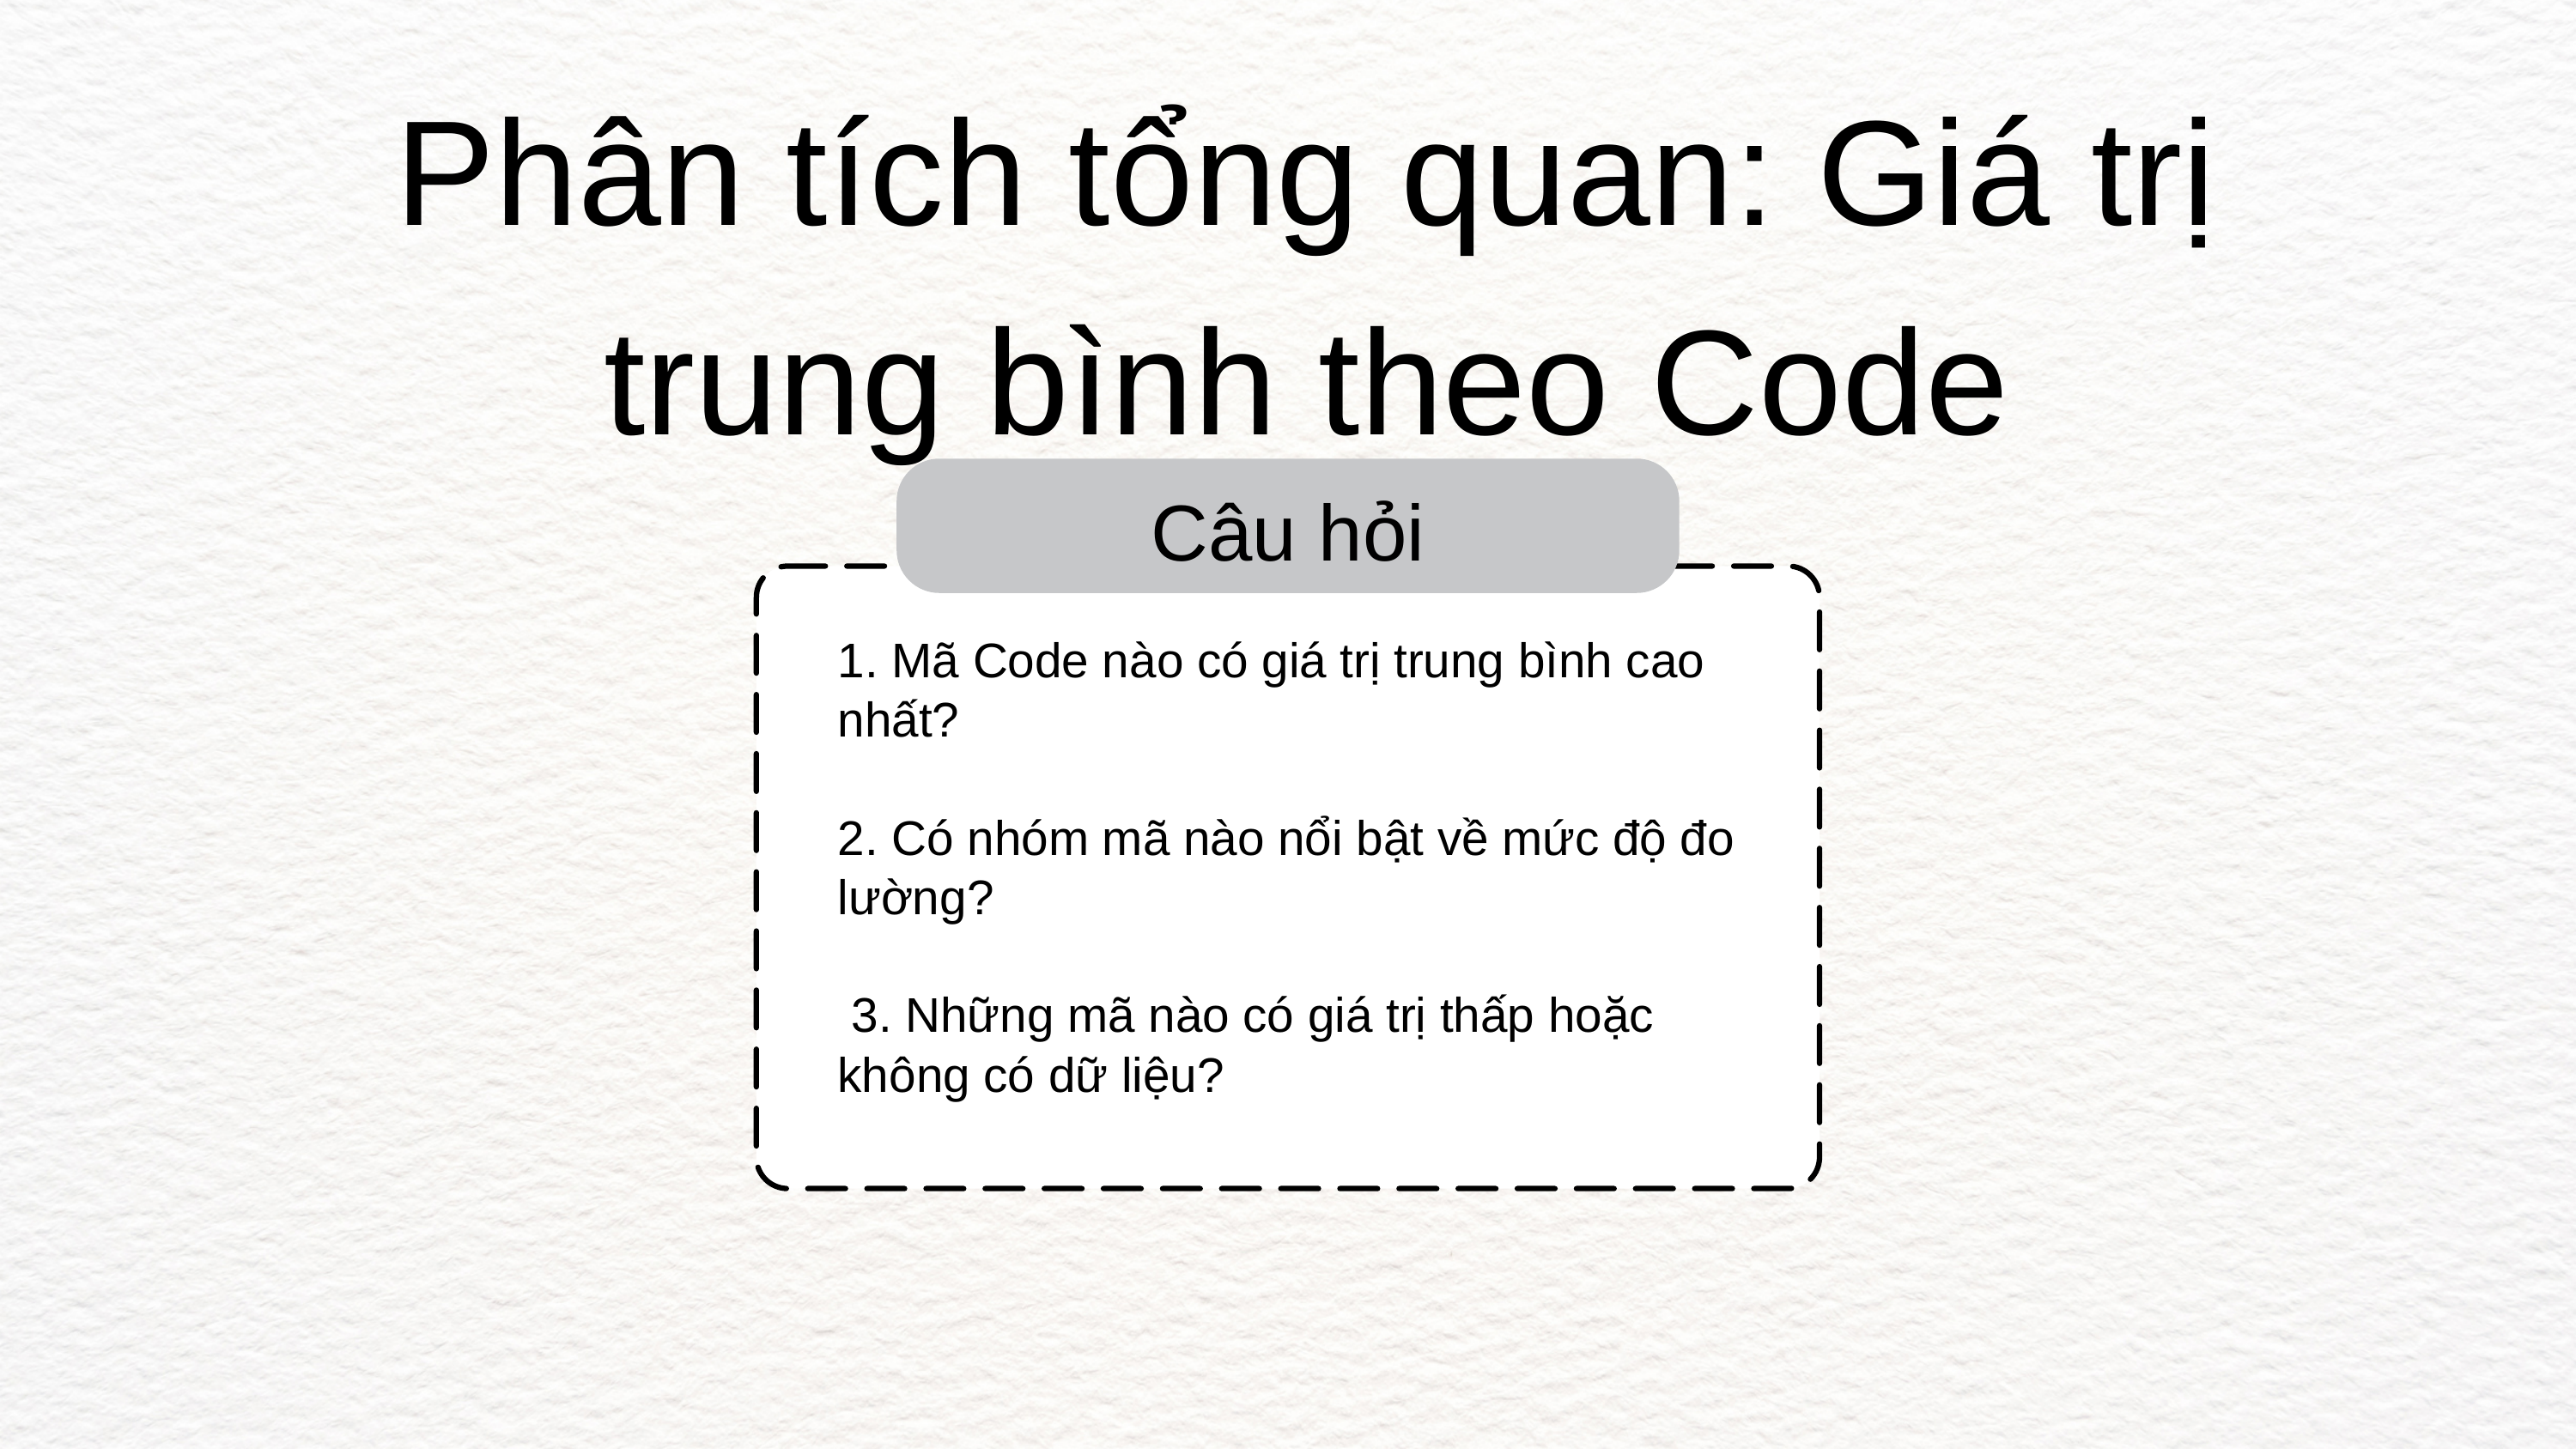

Phân tích tổng quan: Giá trị trung bình theo Code

Câu hỏi

1. Mã Code nào có giá trị trung bình cao nhất?

2. Có nhóm mã nào nổi bật về mức độ đo lường?

 3. Những mã nào có giá trị thấp hoặc không có dữ liệu?